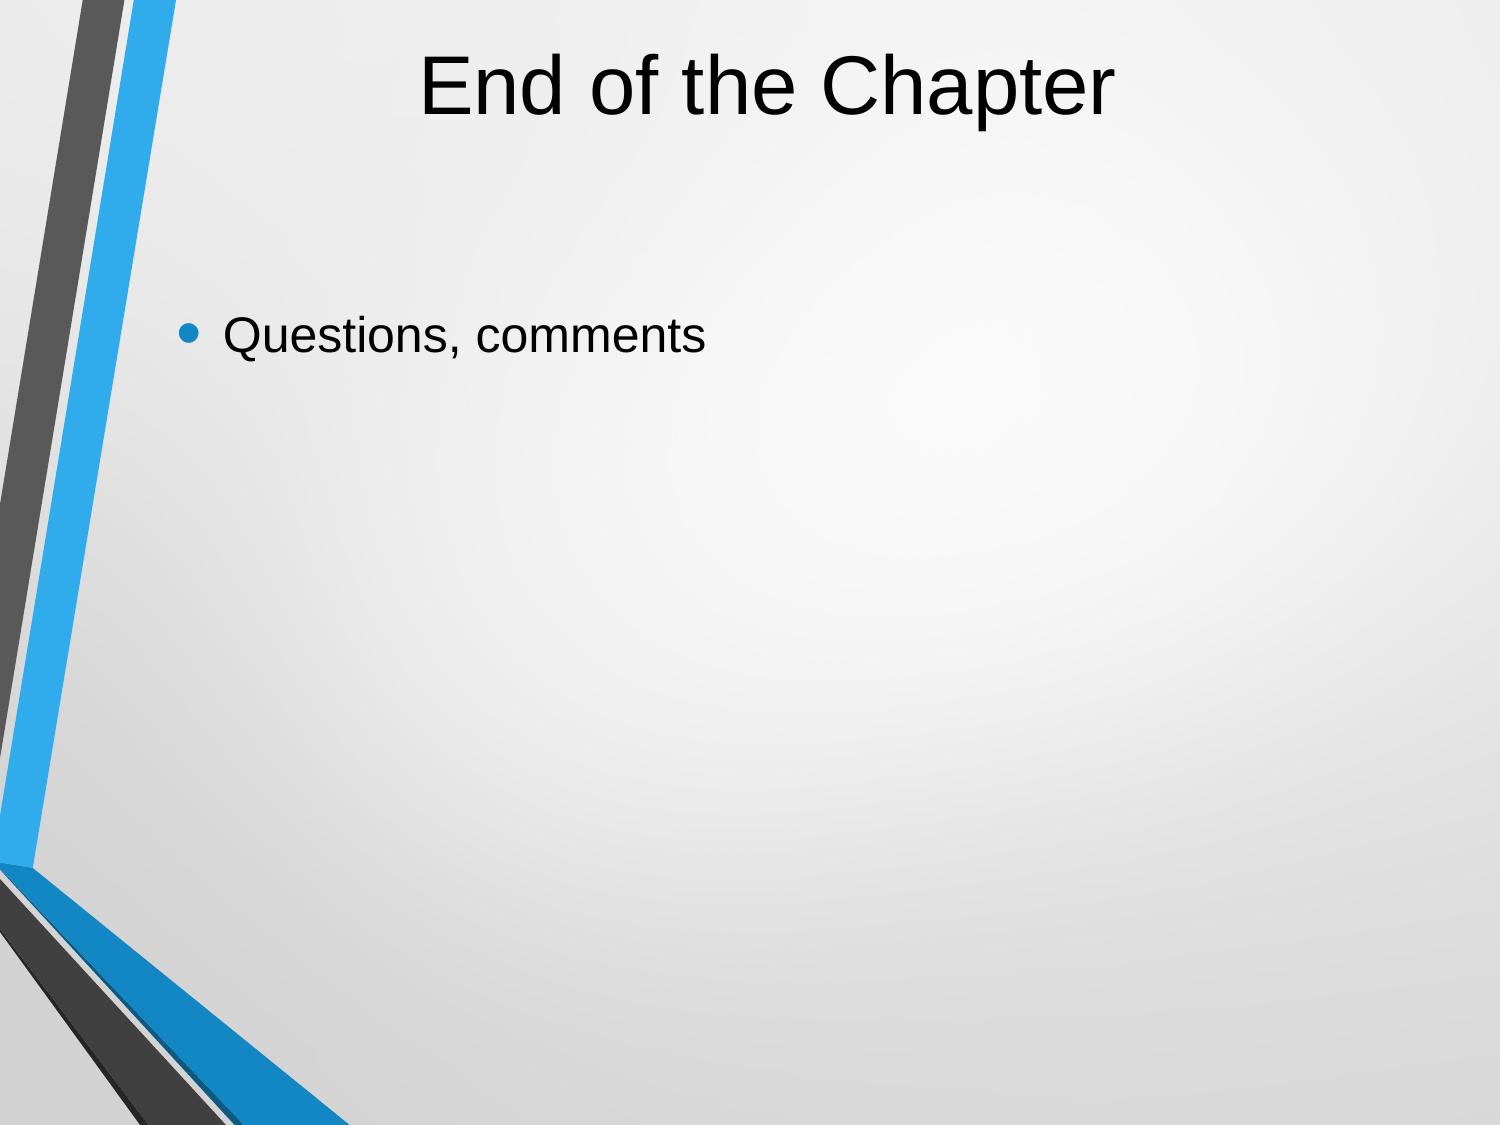

# End of the Chapter

Questions, comments